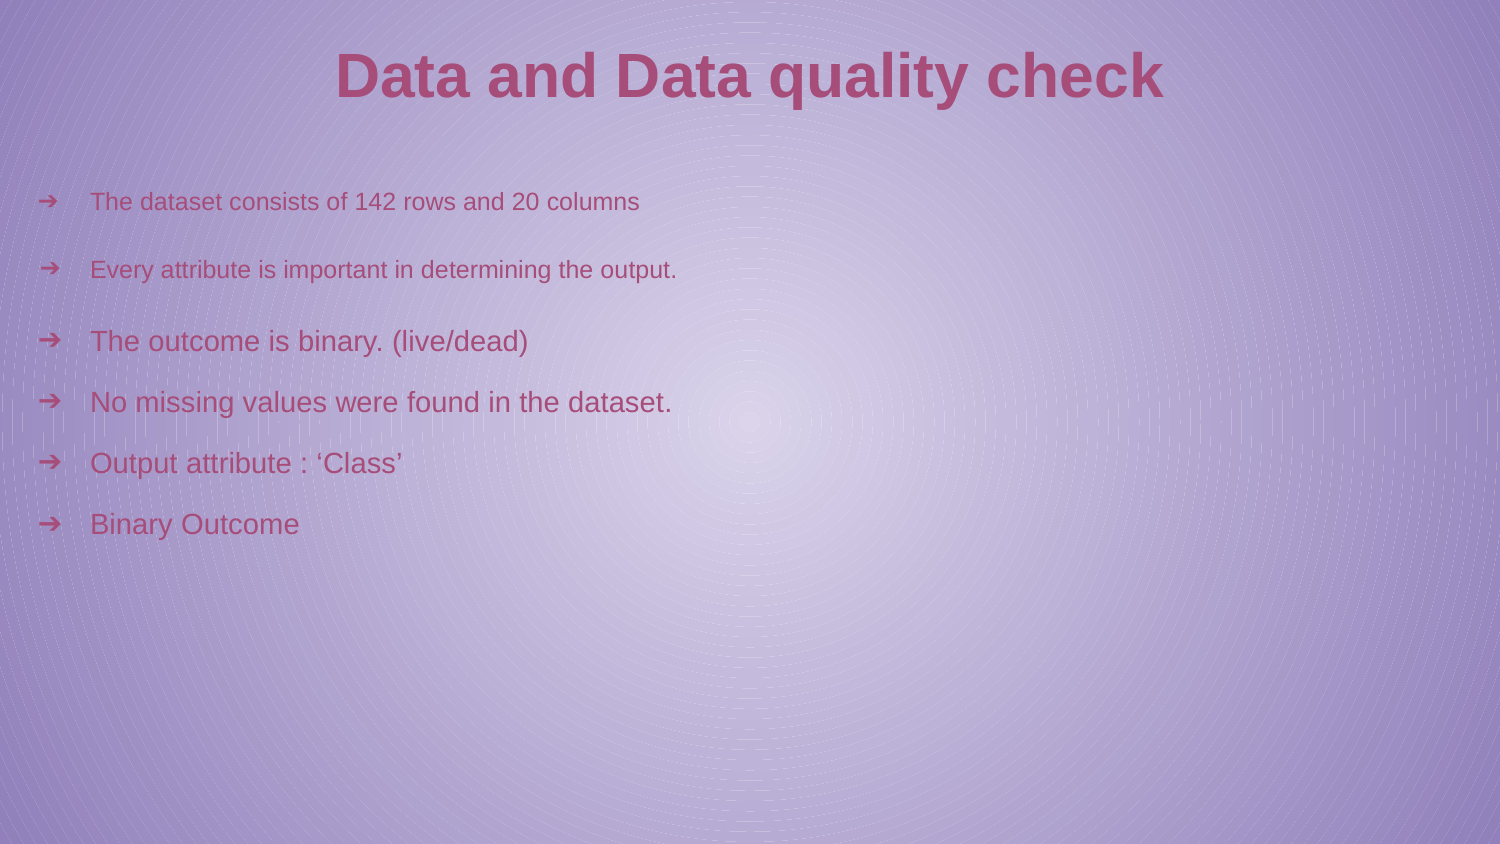

Data and Data quality check
The dataset consists of 142 rows and 20 columns
Every attribute is important in determining the output.
The outcome is binary. (live/dead)
No missing values were found in the dataset.
Output attribute : ‘Class’
Binary Outcome